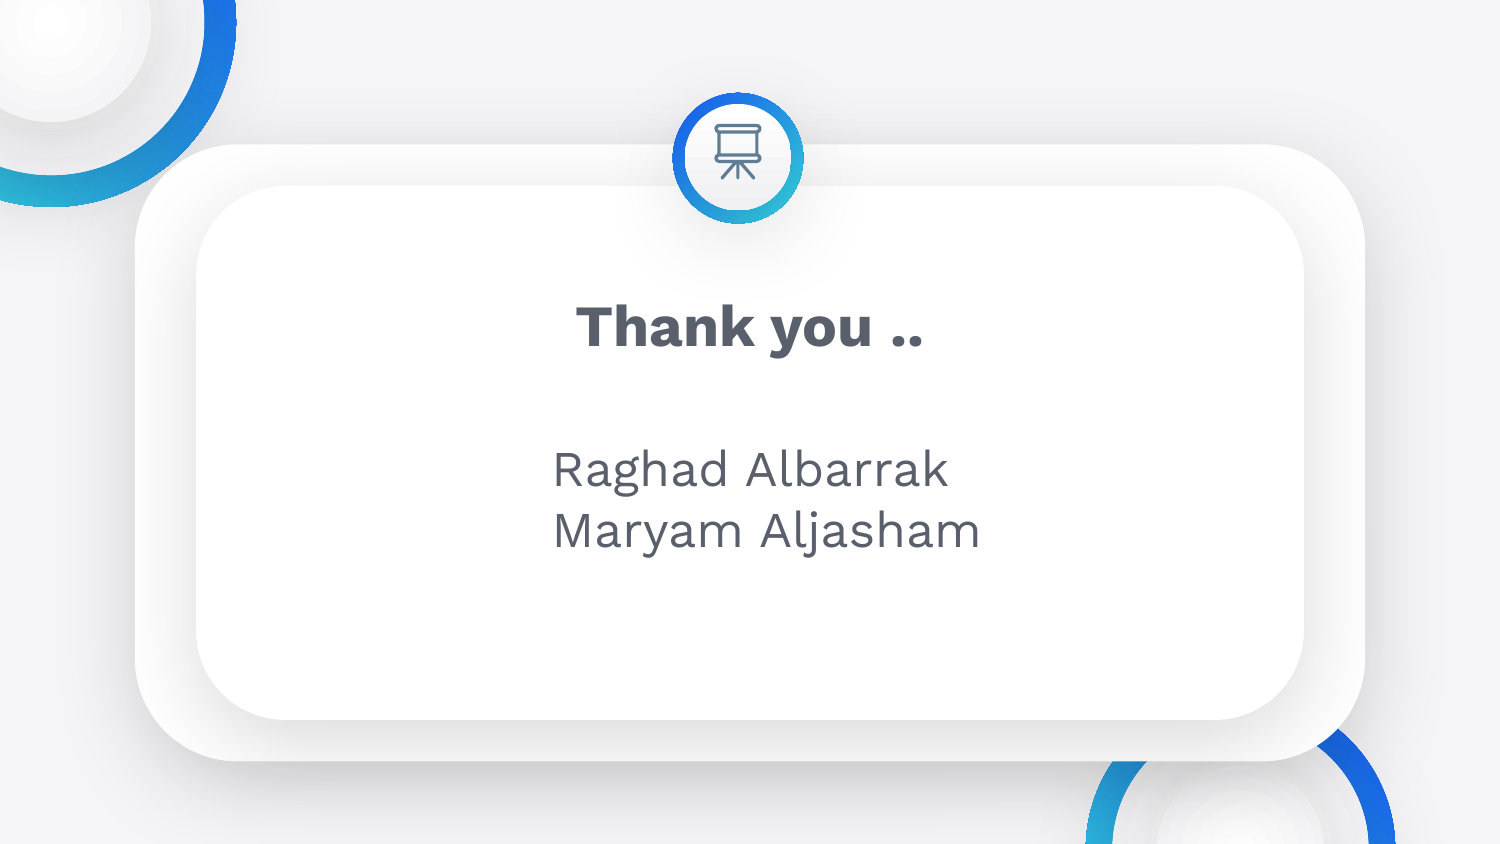

# Thank you .. Raghad Albarrak Maryam Aljasham